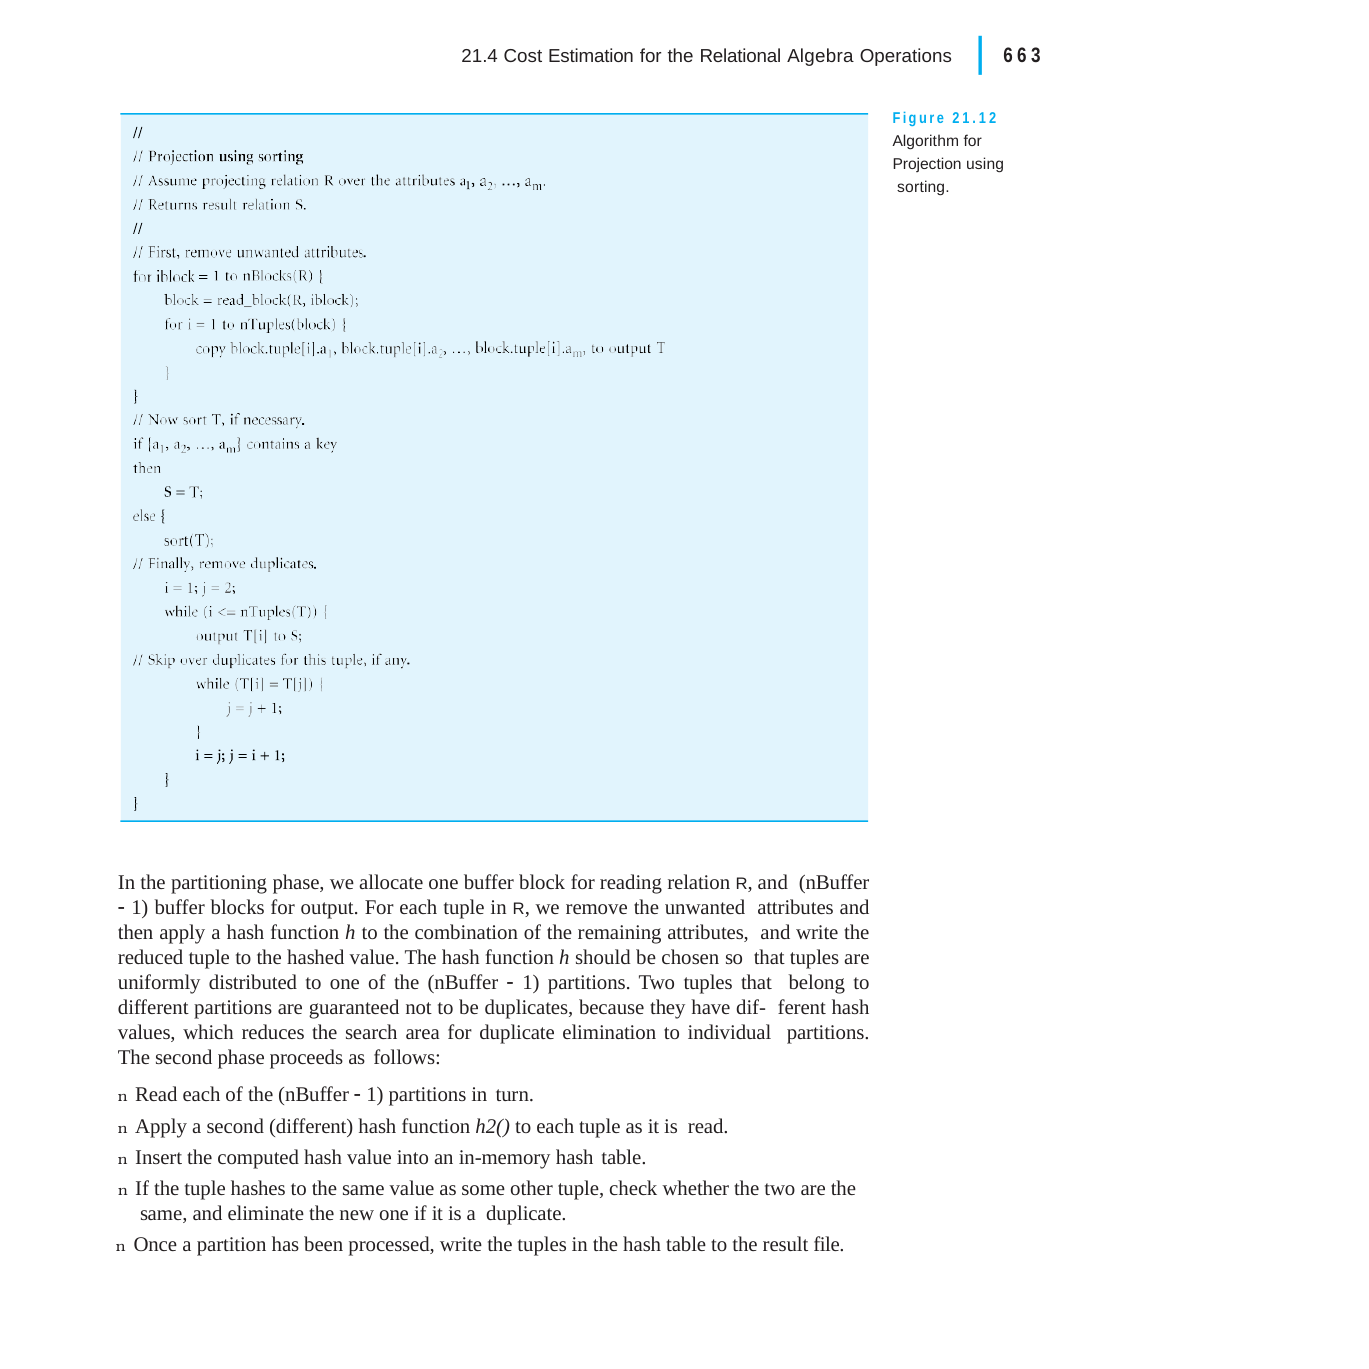

|
21.4 Cost Estimation for the Relational Algebra Operations	663
Figure 21.12  Algorithm for  Projection using  sorting.

In the partitioning phase, we allocate one buffer block for reading relation R, and  (nBuffer − 1) buffer blocks for output. For each tuple in R, we remove the unwanted  attributes and then apply a hash function h to the combination of the remaining attributes,  and write the reduced tuple to the hashed value. The hash function h should be chosen so  that tuples are uniformly distributed to one of the (nBuffer − 1) partitions. Two tuples that  belong to different partitions are guaranteed not to be duplicates, because they have dif-  ferent hash values, which reduces the search area for duplicate elimination to individual  partitions. The second phase proceeds as follows:
n Read each of the (nBuffer − 1) partitions in turn.
n Apply a second (different) hash function h2() to each tuple as it is read.
n Insert the computed hash value into an in-memory hash table.
n If the tuple hashes to the same value as some other tuple, check whether the two are the  same, and eliminate the new one if it is a duplicate.
n Once a partition has been processed, write the tuples in the hash table to the result file.